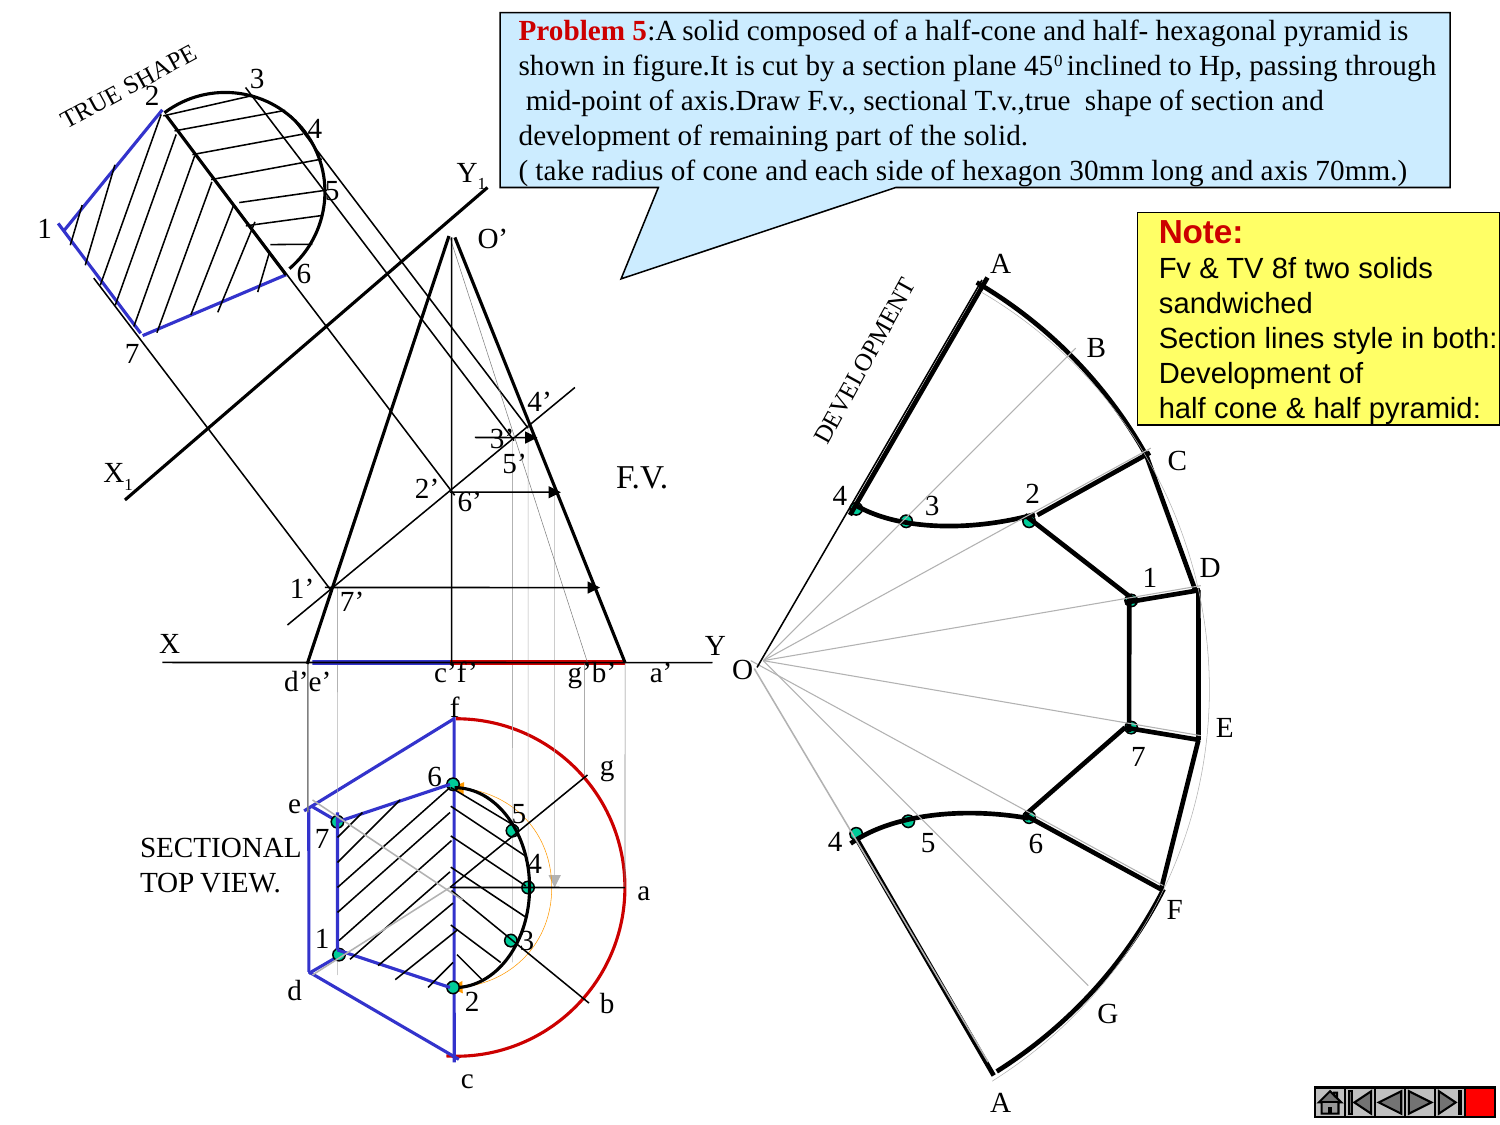

Problem 5:A solid composed of a half-cone and half- hexagonal pyramid is
shown in figure.It is cut by a section plane 450 inclined to Hp, passing through
 mid-point of axis.Draw F.v., sectional T.v.,true  shape of section and
development of remaining part of the solid.
( take radius of cone and each side of hexagon 30mm long and axis 70mm.)

3
2
4
5
1
6
7

TRUE SHAPE

Y1

X1
Note:
Fv & TV 8f two solids
sandwiched
Section lines style in both:
Development of
half cone & half pyramid:

O’

A
B
C
D

E

 F
G
A

O

DEVELOPMENT
4’
3’
5’
2’
6’
1’
7’

F.V.

2
4
3
1
7
4
5
6

X
Y

a’
c’f’
g’b’
d’e’

f
g
e
a
d
b
c

6
5
7
4
1
3
2

SECTIONAL
TOP VIEW.